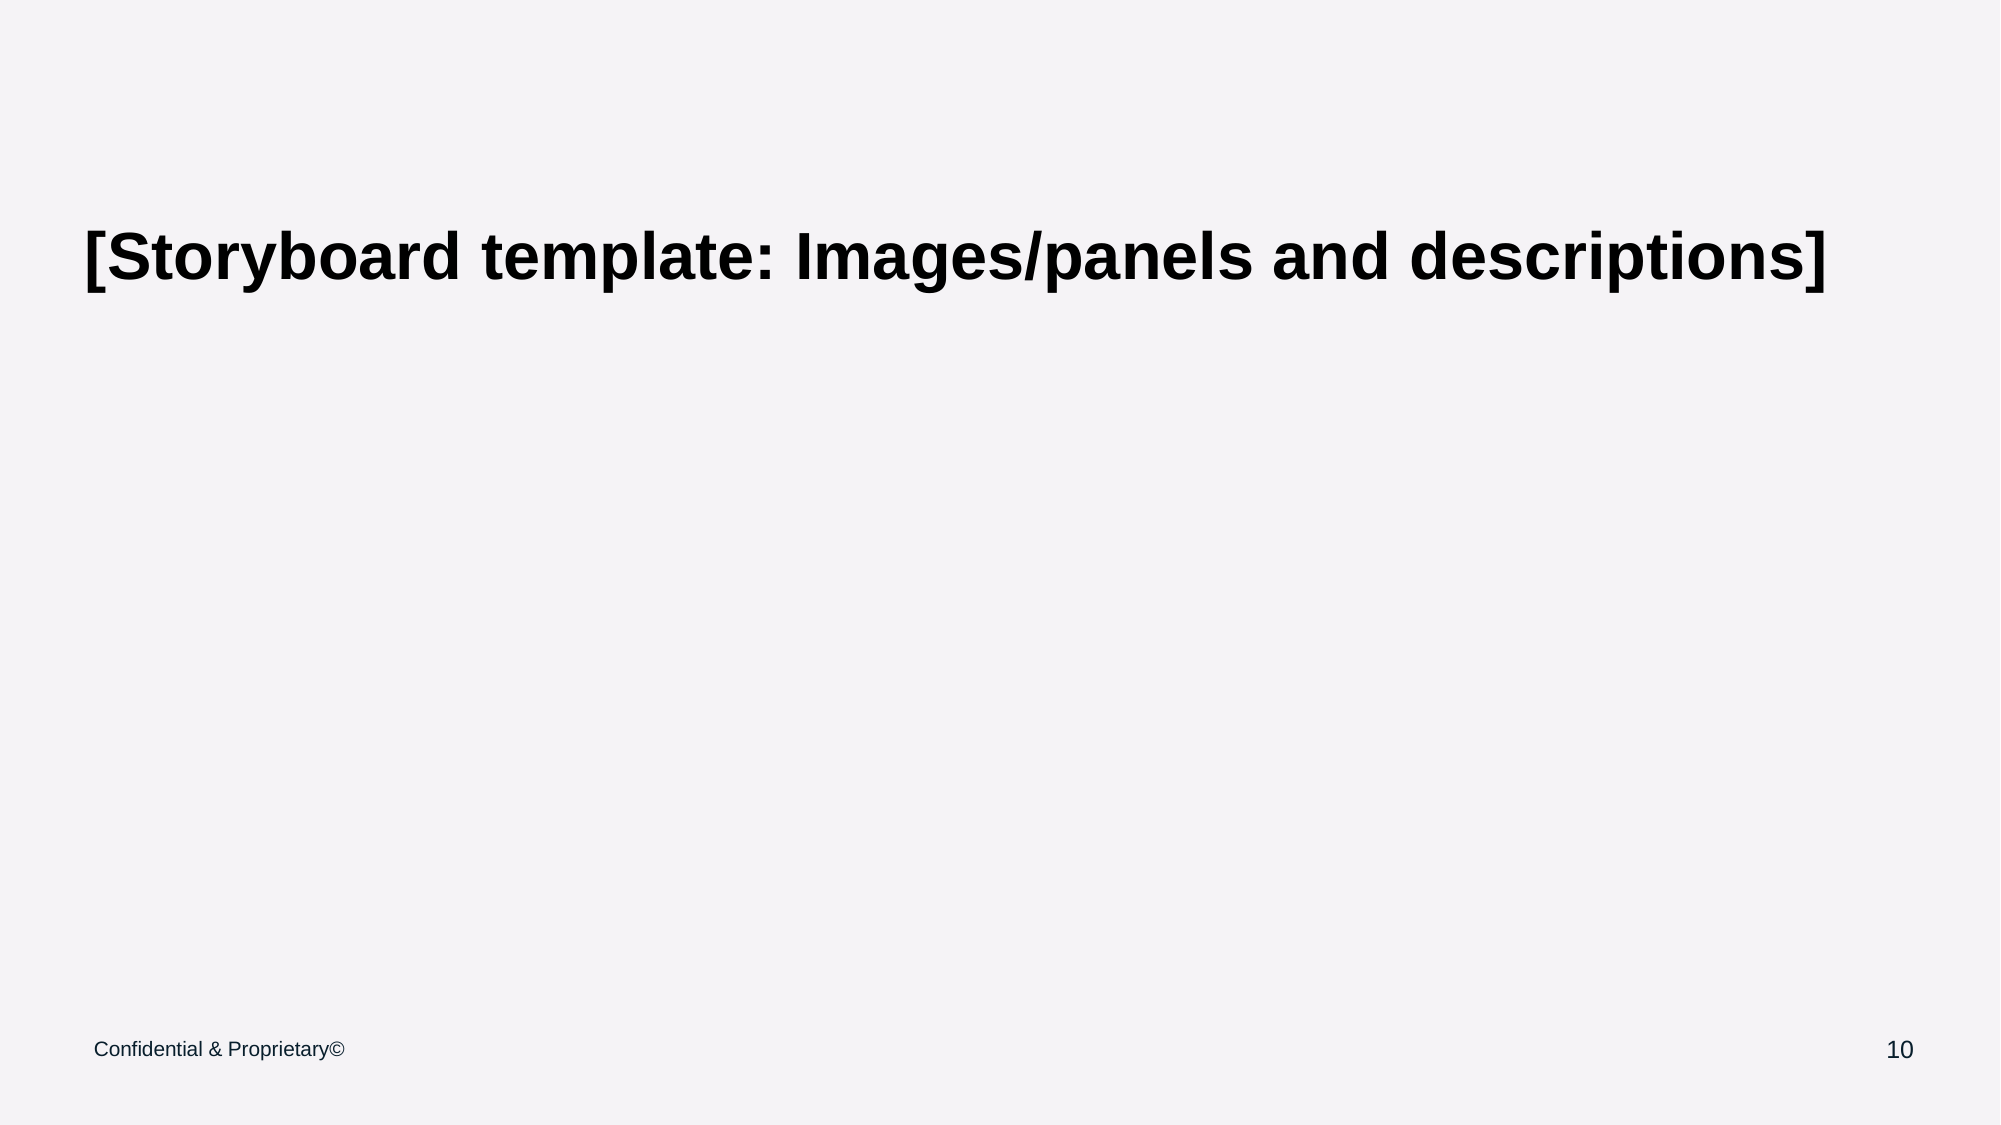

# [Storyboard template: Images/panels and descriptions]

Confidential & Proprietary©
10